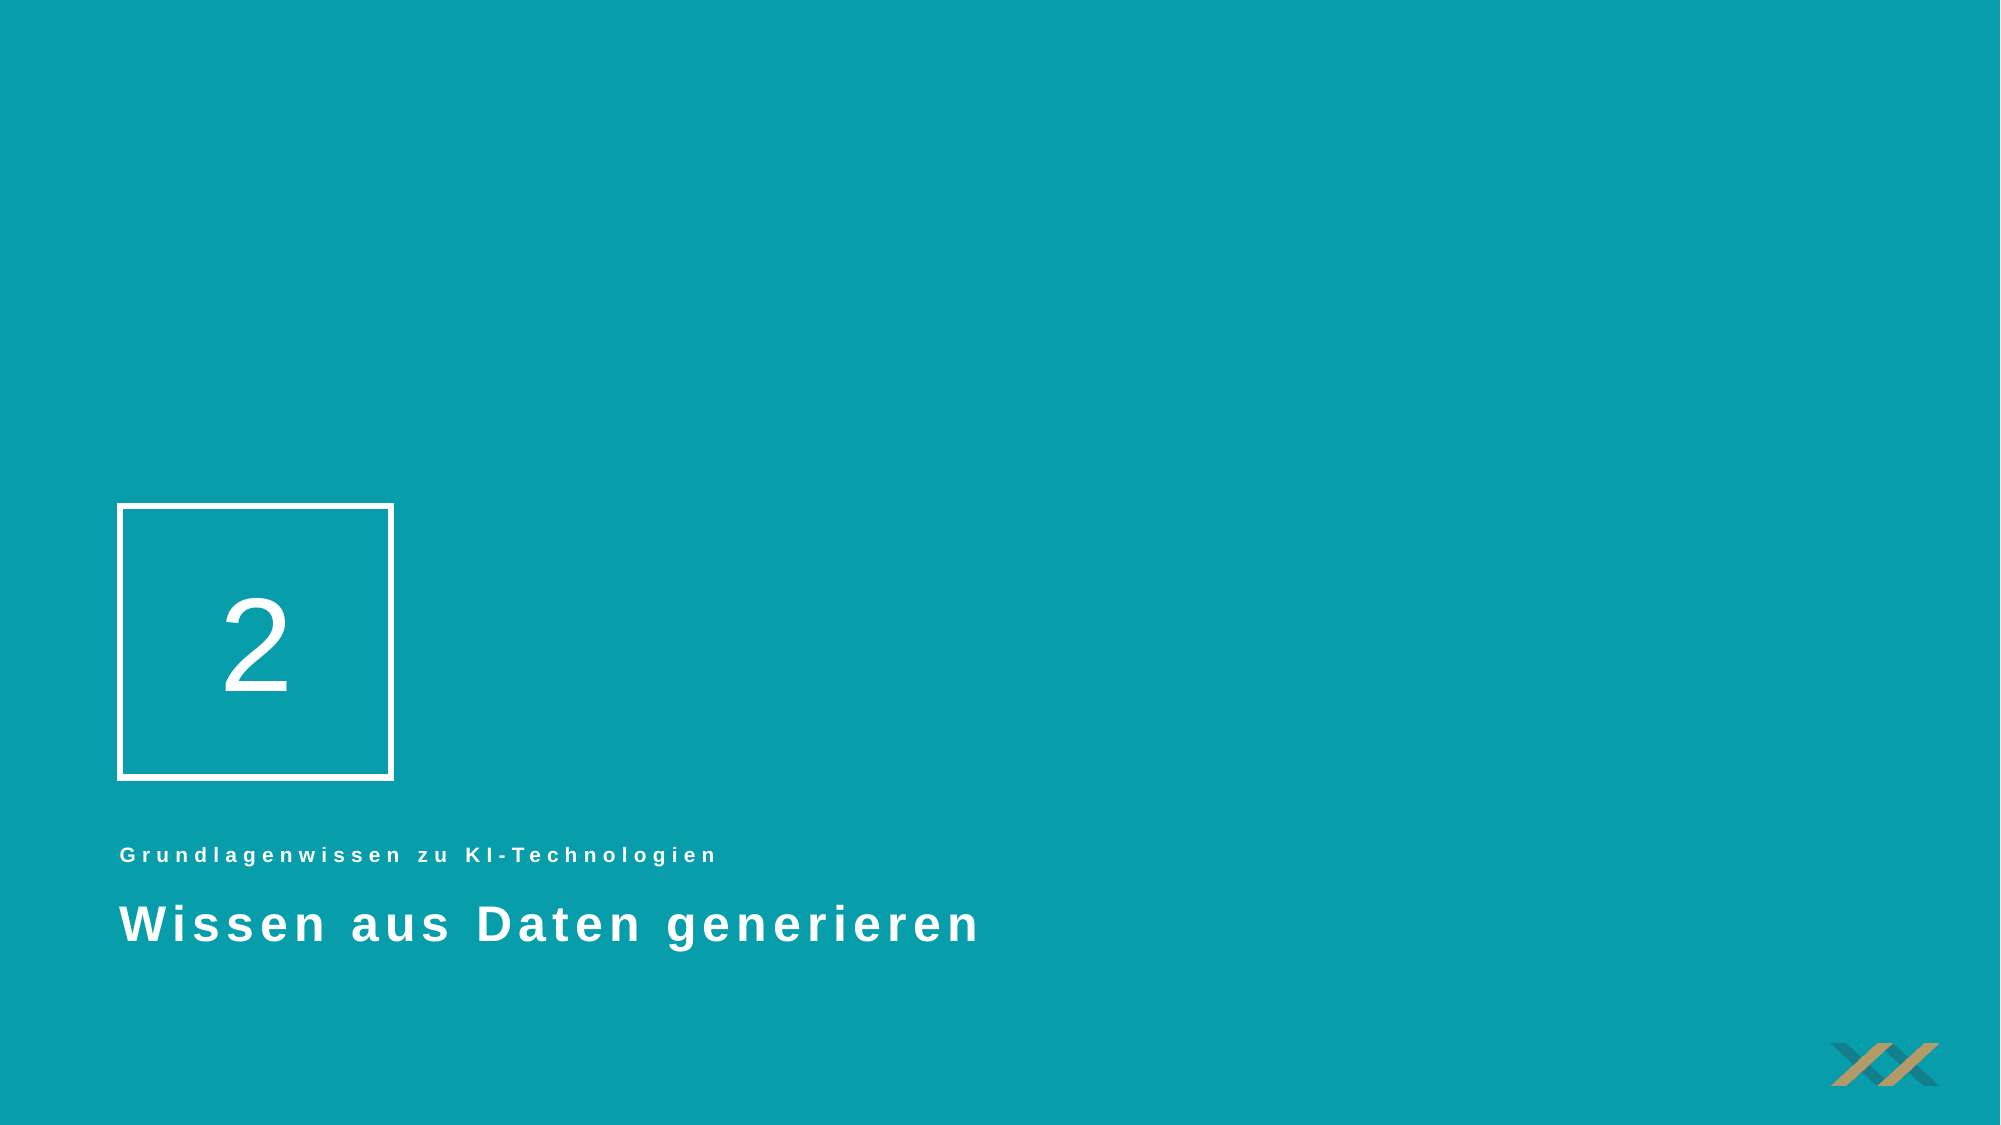

2
Grundlagenwissen zu KI-Technologien
Wissen aus Daten generieren